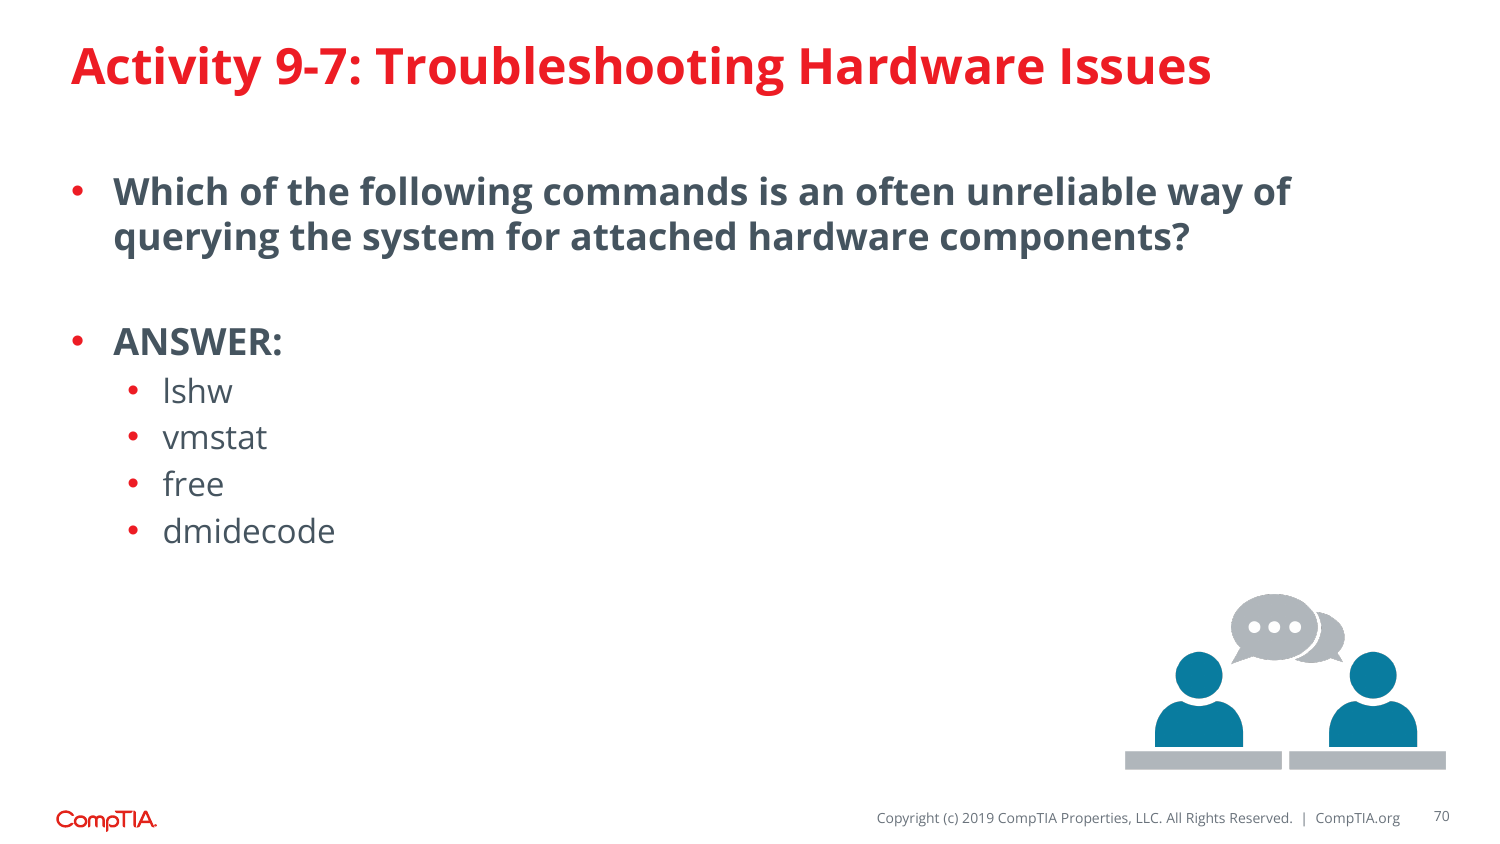

# Activity 9-7: Troubleshooting Hardware Issues
Which of the following commands is an often unreliable way of querying the system for attached hardware components?

ANSWER:
lshw
vmstat
free
dmidecode
70